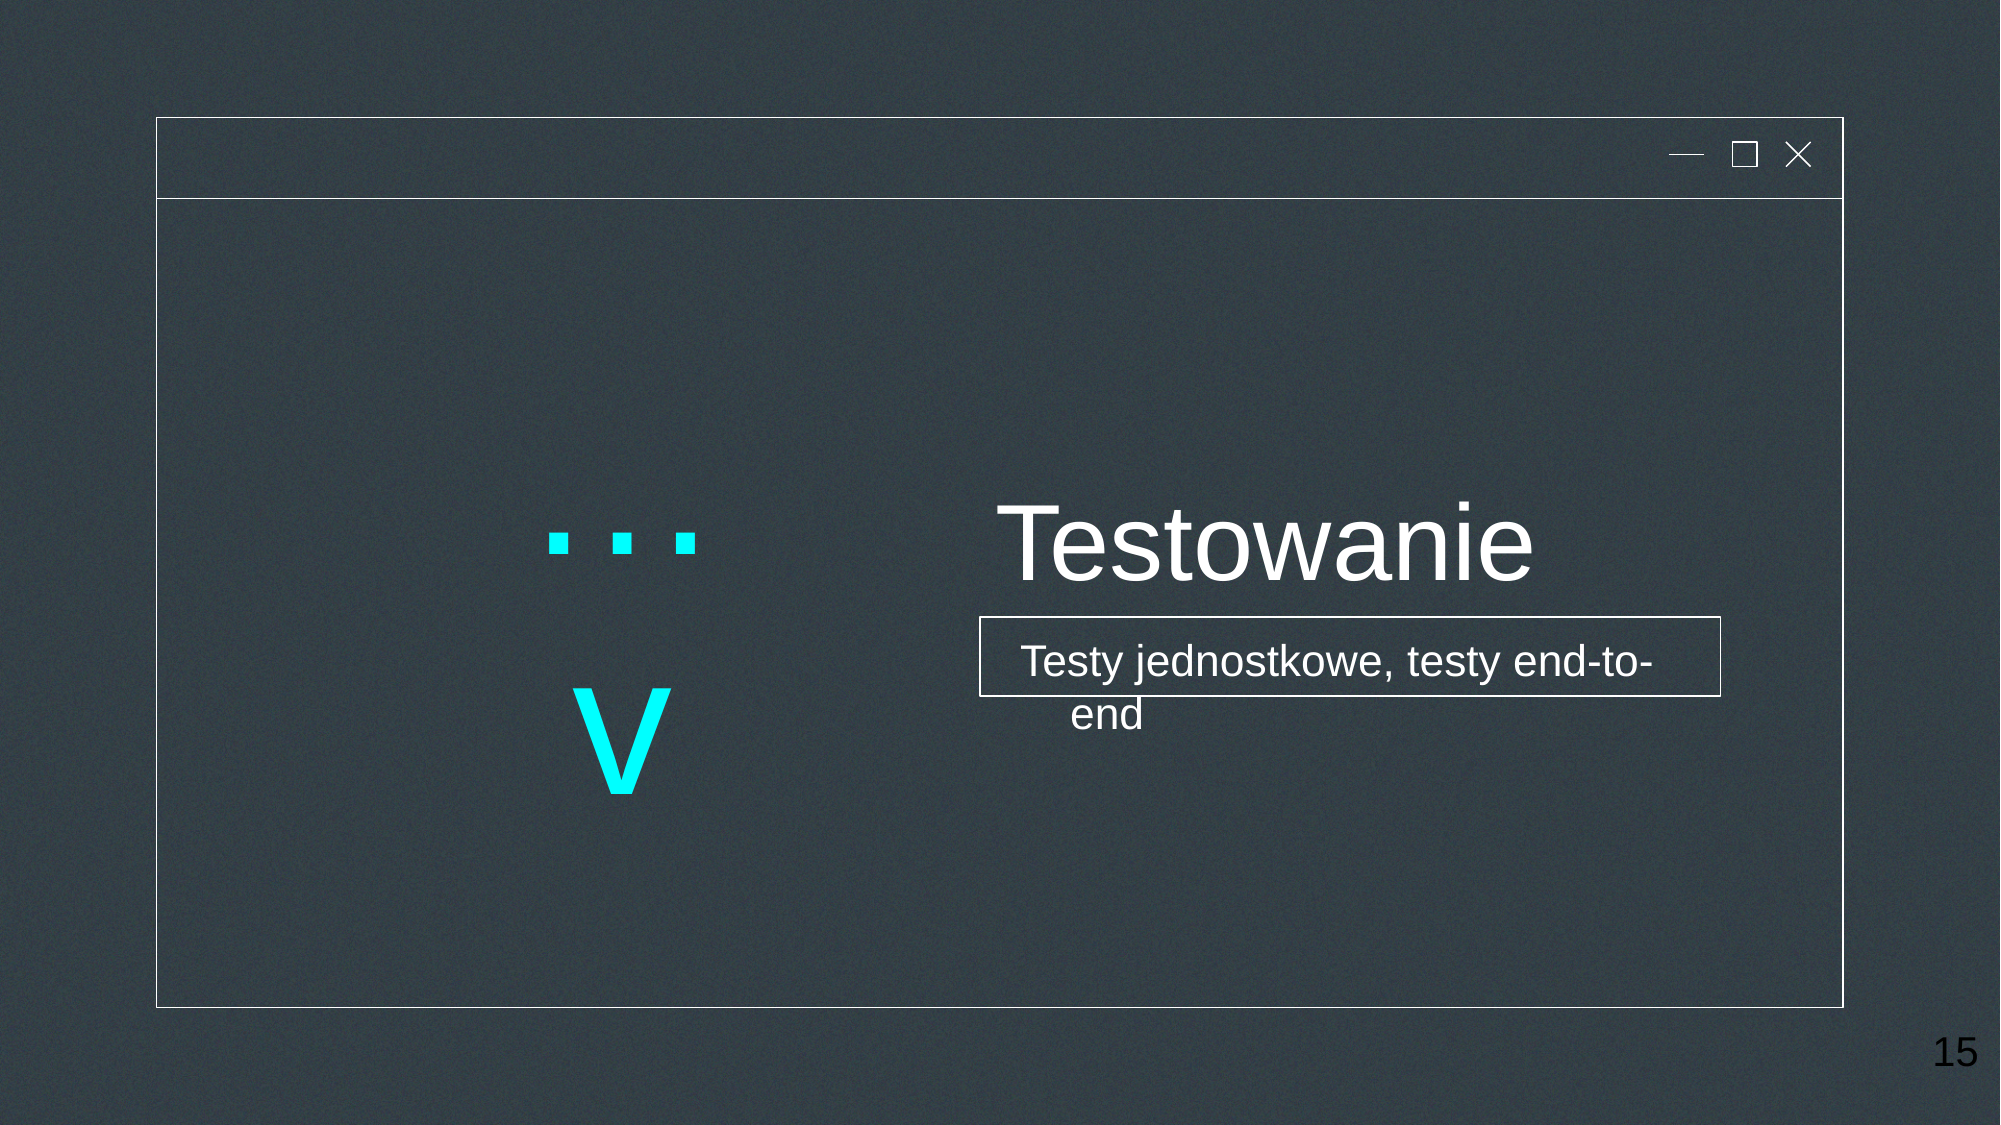

# Testowanie
…v
Testy jednostkowe, testy end-to-end
15